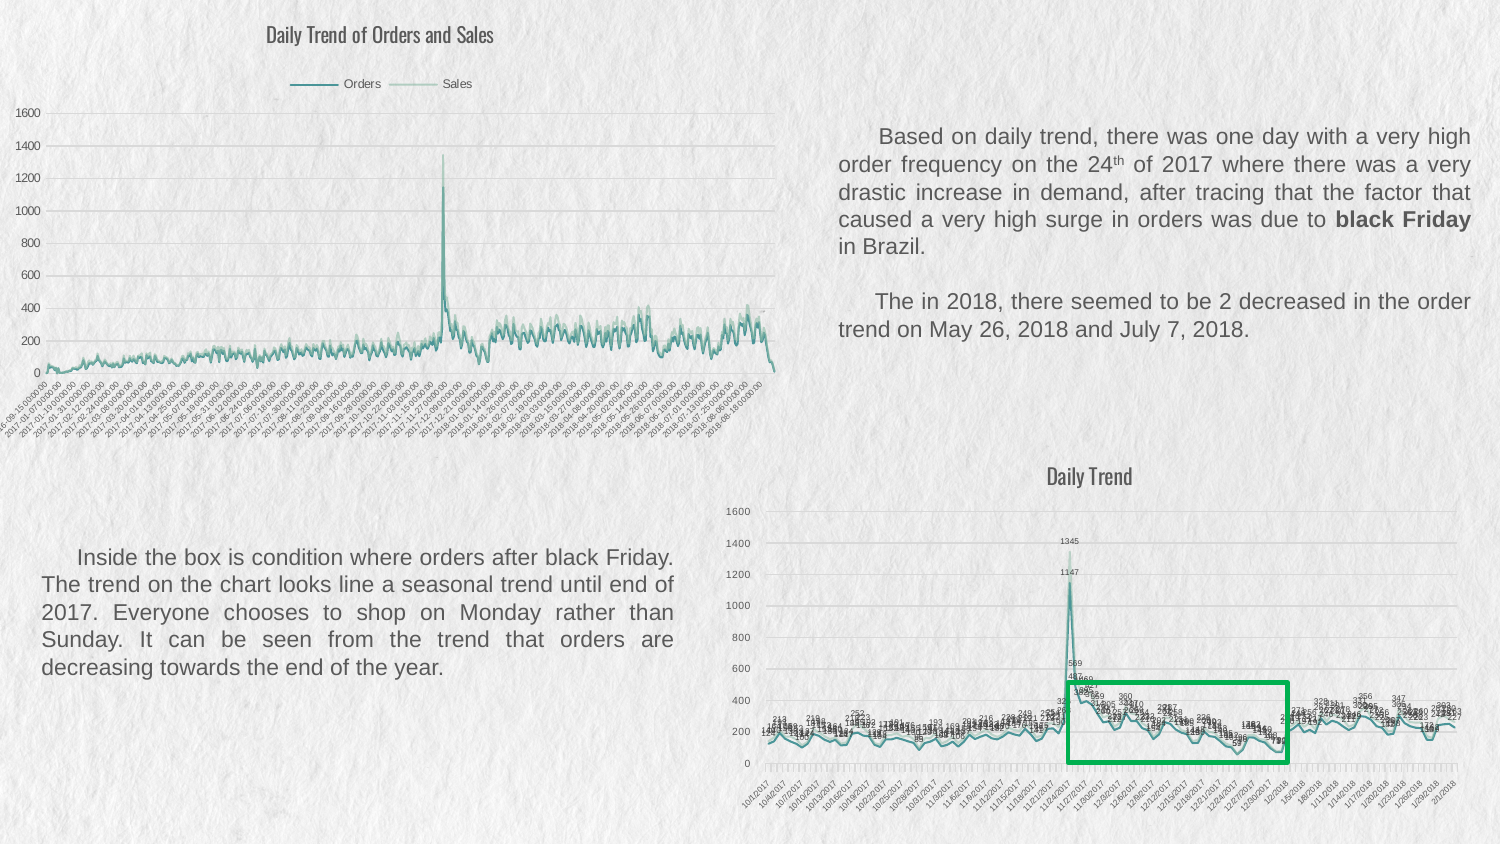

### Chart: Daily Trend of Orders and Sales

| Category | Orders | Sales |
|---|---|---|
| 42628 | 1.0 | 3.0 |
| 42646 | 7.0 | 7.0 |
| 42647 | 54.0 | 63.0 |
| 42648 | 35.0 | 48.0 |
| 42649 | 41.0 | 47.0 |
| 42650 | 38.0 | 44.0 |
| 42651 | 36.0 | 41.0 |
| 42652 | 20.0 | 26.0 |
| 42653 | 34.0 | 37.0 |
| 42727 | 1.0 | 1.0 |
| 42740 | 32.0 | 32.0 |
| 42741 | 4.0 | 4.0 |
| 42742 | 4.0 | 5.0 |
| 42743 | 4.0 | 4.0 |
| 42744 | 5.0 | 6.0 |
| 42745 | 6.0 | 6.0 |
| 42746 | 10.0 | 10.0 |
| 42747 | 12.0 | 14.0 |
| 42748 | 10.0 | 10.0 |
| 42749 | 16.0 | 16.0 |
| 42750 | 14.0 | 21.0 |
| 42751 | 18.0 | 23.0 |
| 42752 | 32.0 | 37.0 |
| 42753 | 30.0 | 32.0 |
| 42754 | 29.0 | 35.0 |
| 42755 | 28.0 | 39.0 |
| 42756 | 22.0 | 34.0 |
| 42757 | 30.0 | 33.0 |
| 42758 | 36.0 | 51.0 |
| 42759 | 38.0 | 42.0 |
| 42760 | 57.0 | 63.0 |
| 42761 | 82.0 | 97.0 |
| 42762 | 59.0 | 74.0 |
| 42763 | 28.0 | 29.0 |
| 42764 | 32.0 | 44.0 |
| 42765 | 48.0 | 72.0 |
| 42766 | 64.0 | 80.0 |
| 42767 | 61.0 | 64.0 |
| 42768 | 67.0 | 74.0 |
| 42769 | 54.0 | 58.0 |
| 42770 | 64.0 | 70.0 |
| 42771 | 74.0 | 82.0 |
| 42772 | 78.0 | 84.0 |
| 42773 | 108.0 | 123.0 |
| 42774 | 83.0 | 92.0 |
| 42775 | 73.0 | 78.0 |
| 42776 | 63.0 | 70.0 |
| 42777 | 45.0 | 51.0 |
| 42778 | 61.0 | 64.0 |
| 42779 | 74.0 | 86.0 |
| 42780 | 66.0 | 75.0 |
| 42781 | 56.0 | 59.0 |
| 42782 | 49.0 | 54.0 |
| 42783 | 45.0 | 56.0 |
| 42784 | 52.0 | 63.0 |
| 42785 | 37.0 | 41.0 |
| 42786 | 59.0 | 67.0 |
| 42787 | 39.0 | 41.0 |
| 42788 | 53.0 | 58.0 |
| 42789 | 57.0 | 70.0 |
| 42790 | 60.0 | 70.0 |
| 42791 | 39.0 | 43.0 |
| 42792 | 42.0 | 49.0 |
| 42793 | 41.0 | 51.0 |
| 42794 | 53.0 | 65.0 |
| 42795 | 93.0 | 111.0 |
| 42796 | 66.0 | 73.0 |
| 42797 | 72.0 | 80.0 |
| 42798 | 69.0 | 77.0 |
| 42799 | 67.0 | 77.0 |
| 42800 | 94.0 | 109.0 |
| 42801 | 78.0 | 95.0 |
| 42802 | 73.0 | 81.0 |
| 42803 | 88.0 | 110.0 |
| 42804 | 84.0 | 95.0 |
| 42805 | 68.0 | 77.0 |
| 42806 | 63.0 | 70.0 |
| 42807 | 104.0 | 109.0 |
| 42808 | 95.0 | 110.0 |
| 42809 | 101.0 | 115.0 |
| 42810 | 100.0 | 124.0 |
| 42811 | 64.0 | 78.0 |
| 42812 | 71.0 | 74.0 |
| 42813 | 56.0 | 59.0 |
| 42814 | 113.0 | 124.0 |
| 42815 | 92.0 | 103.0 |
| 42816 | 104.0 | 121.0 |
| 42817 | 105.0 | 128.0 |
| 42818 | 75.0 | 83.0 |
| 42819 | 72.0 | 82.0 |
| 42820 | 63.0 | 68.0 |
| 42821 | 107.0 | 118.0 |
| 42822 | 96.0 | 110.0 |
| 42823 | 72.0 | 83.0 |
| 42824 | 72.0 | 81.0 |
| 42825 | 69.0 | 72.0 |
| 42826 | 66.0 | 68.0 |
| 42827 | 64.0 | 77.0 |
| 42828 | 68.0 | 78.0 |
| 42829 | 96.0 | 109.0 |
| 42830 | 93.0 | 99.0 |
| 42831 | 92.0 | 100.0 |
| 42832 | 82.0 | 92.0 |
| 42833 | 64.0 | 69.0 |
| 42834 | 68.0 | 73.0 |
| 42835 | 84.0 | 92.0 |
| 42836 | 73.0 | 80.0 |
| 42837 | 61.0 | 64.0 |
| 42838 | 60.0 | 64.0 |
| 42839 | 47.0 | 54.0 |
| 42840 | 49.0 | 52.0 |
| 42841 | 47.0 | 50.0 |
| 42842 | 58.0 | 61.0 |
| 42843 | 71.0 | 84.0 |
| 42844 | 93.0 | 108.0 |
| 42845 | 91.0 | 107.0 |
| 42846 | 66.0 | 75.0 |
| 42847 | 82.0 | 93.0 |
| 42848 | 84.0 | 89.0 |
| 42849 | 110.0 | 125.0 |
| 42850 | 106.0 | 118.0 |
| 42851 | 122.0 | 136.0 |
| 42852 | 75.0 | 96.0 |
| 42853 | 95.0 | 104.0 |
| 42854 | 70.0 | 83.0 |
| 42855 | 66.0 | 69.0 |
| 42856 | 111.0 | 126.0 |
| 42857 | 122.0 | 133.0 |
| 42858 | 101.0 | 110.0 |
| 42859 | 107.0 | 121.0 |
| 42860 | 104.0 | 117.0 |
| 42861 | 103.0 | 123.0 |
| 42862 | 102.0 | 110.0 |
| 42863 | 120.0 | 140.0 |
| 42864 | 120.0 | 149.0 |
| 42865 | 109.0 | 117.0 |
| 42866 | 124.0 | 136.0 |
| 42867 | 105.0 | 114.0 |
| 42868 | 67.0 | 74.0 |
| 42869 | 108.0 | 125.0 |
| 42870 | 149.0 | 166.0 |
| 42871 | 149.0 | 170.0 |
| 42872 | 139.0 | 154.0 |
| 42873 | 124.0 | 139.0 |
| 42874 | 140.0 | 164.0 |
| 42875 | 70.0 | 78.0 |
| 42876 | 145.0 | 161.0 |
| 42877 | 145.0 | 164.0 |
| 42878 | 120.0 | 136.0 |
| 42879 | 140.0 | 157.0 |
| 42880 | 103.0 | 114.0 |
| 42881 | 77.0 | 92.0 |
| 42882 | 77.0 | 89.0 |
| 42883 | 98.0 | 106.0 |
| 42884 | 151.0 | 171.0 |
| 42885 | 98.0 | 114.0 |
| 42886 | 118.0 | 134.0 |
| 42887 | 123.0 | 135.0 |
| 42888 | 123.0 | 132.0 |
| 42889 | 88.0 | 100.0 |
| 42890 | 99.0 | 104.0 |
| 42891 | 142.0 | 159.0 |
| 42892 | 128.0 | 146.0 |
| 42893 | 122.0 | 130.0 |
| 42894 | 134.0 | 148.0 |
| 42895 | 105.0 | 126.0 |
| 42896 | 72.0 | 79.0 |
| 42897 | 111.0 | 124.0 |
| 42898 | 121.0 | 145.0 |
| 42899 | 121.0 | 136.0 |
| 42900 | 128.0 | 145.0 |
| 42901 | 103.0 | 116.0 |
| 42902 | 94.0 | 102.0 |
| 42903 | 72.0 | 82.0 |
| 42904 | 87.0 | 98.0 |
| 42905 | 152.0 | 175.0 |
| 42906 | 90.0 | 105.0 |
| 42907 | 34.0 | 37.0 |
| 42908 | 83.0 | 93.0 |
| 42909 | 103.0 | 113.0 |
| 42910 | 74.0 | 79.0 |
| 42911 | 99.0 | 106.0 |
| 42912 | 67.0 | 78.0 |
| 42913 | 140.0 | 153.0 |
| 42914 | 117.0 | 124.0 |
| 42915 | 110.0 | 122.0 |
| 42916 | 93.0 | 97.0 |
| 42917 | 77.0 | 91.0 |
| 42918 | 102.0 | 115.0 |
| 42919 | 111.0 | 124.0 |
| 42920 | 120.0 | 131.0 |
| 42921 | 138.0 | 160.0 |
| 42922 | 140.0 | 154.0 |
| 42923 | 114.0 | 131.0 |
| 42924 | 83.0 | 91.0 |
| 42925 | 88.0 | 96.0 |
| 42926 | 140.0 | 156.0 |
| 42927 | 158.0 | 180.0 |
| 42928 | 145.0 | 162.0 |
| 42929 | 131.0 | 149.0 |
| 42930 | 148.0 | 167.0 |
| 42931 | 97.0 | 111.0 |
| 42932 | 107.0 | 142.0 |
| 42933 | 162.0 | 193.0 |
| 42934 | 188.0 | 218.0 |
| 42935 | 148.0 | 169.0 |
| 42936 | 139.0 | 166.0 |
| 42937 | 112.0 | 129.0 |
| 42938 | 87.0 | 100.0 |
| 42939 | 101.0 | 104.0 |
| 42940 | 157.0 | 175.0 |
| 42941 | 145.0 | 164.0 |
| 42942 | 117.0 | 140.0 |
| 42943 | 121.0 | 136.0 |
| 42944 | 130.0 | 149.0 |
| 42945 | 109.0 | 124.0 |
| 42946 | 114.0 | 127.0 |
| 42947 | 143.0 | 162.0 |
| 42948 | 161.0 | 181.0 |
| 42949 | 149.0 | 166.0 |
| 42950 | 144.0 | 164.0 |
| 42951 | 139.0 | 158.0 |
| 42952 | 113.0 | 124.0 |
| 42953 | 105.0 | 118.0 |
| 42954 | 157.0 | 182.0 |
| 42955 | 146.0 | 159.0 |
| 42956 | 140.0 | 159.0 |
| 42957 | 154.0 | 175.0 |
| 42958 | 133.0 | 159.0 |
| 42959 | 91.0 | 102.0 |
| 42960 | 90.0 | 107.0 |
| 42961 | 153.0 | 173.0 |
| 42962 | 186.0 | 201.0 |
| 42963 | 166.0 | 200.0 |
| 42964 | 153.0 | 167.0 |
| 42965 | 141.0 | 155.0 |
| 42966 | 106.0 | 122.0 |
| 42967 | 103.0 | 118.0 |
| 42968 | 172.0 | 207.0 |
| 42969 | 135.0 | 160.0 |
| 42970 | 111.0 | 158.0 |
| 42971 | 123.0 | 140.0 |
| 42972 | 117.0 | 129.0 |
| 42973 | 89.0 | 95.0 |
| 42974 | 115.0 | 138.0 |
| 42975 | 150.0 | 167.0 |
| 42976 | 135.0 | 153.0 |
| 42977 | 173.0 | 193.0 |
| 42978 | 143.0 | 167.0 |
| 42979 | 153.0 | 178.0 |
| 42980 | 102.0 | 116.0 |
| 42981 | 123.0 | 140.0 |
| 42982 | 147.0 | 160.0 |
| 42983 | 151.0 | 178.0 |
| 42984 | 138.0 | 155.0 |
| 42985 | 97.0 | 104.0 |
| 42986 | 111.0 | 129.0 |
| 42987 | 103.0 | 116.0 |
| 42988 | 132.0 | 149.0 |
| 42989 | 176.0 | 191.0 |
| 42990 | 200.0 | 240.0 |
| 42991 | 203.0 | 226.0 |
| 42992 | 163.0 | 195.0 |
| 42993 | 144.0 | 159.0 |
| 42994 | 125.0 | 133.0 |
| 42995 | 125.0 | 136.0 |
| 42996 | 179.0 | 214.0 |
| 42997 | 149.0 | 174.0 |
| 42998 | 158.0 | 184.0 |
| 42999 | 144.0 | 170.0 |
| 43000 | 133.0 | 150.0 |
| 43001 | 81.0 | 95.0 |
| 43002 | 112.0 | 123.0 |
| 43003 | 129.0 | 150.0 |
| 43004 | 174.0 | 191.0 |
| 43005 | 144.0 | 174.0 |
| 43006 | 140.0 | 163.0 |
| 43007 | 109.0 | 128.0 |
| 43008 | 105.0 | 116.0 |
| 43009 | 124.0 | 140.0 |
| 43010 | 140.0 | 164.0 |
| 43011 | 193.0 | 213.0 |
| 43012 | 156.0 | 170.0 |
| 43013 | 138.0 | 169.0 |
| 43014 | 124.0 | 152.0 |
| 43015 | 100.0 | 114.0 |
| 43016 | 124.0 | 137.0 |
| 43017 | 187.0 | 219.0 |
| 43018 | 175.0 | 198.0 |
| 43019 | 151.0 | 173.0 |
| 43020 | 136.0 | 154.0 |
| 43021 | 150.0 | 164.0 |
| 43022 | 114.0 | 125.0 |
| 43023 | 117.0 | 134.0 |
| 43024 | 188.0 | 218.0 |
| 43025 | 195.0 | 252.0 |
| 43026 | 176.0 | 223.0 |
| 43027 | 172.0 | 192.0 |
| 43028 | 118.0 | 129.0 |
| 43029 | 104.0 | 118.0 |
| 43030 | 152.0 | 177.0 |
| 43031 | 152.0 | 180.0 |
| 43032 | 162.0 | 191.0 |
| 43033 | 152.0 | 169.0 |
| 43034 | 140.0 | 176.0 |
| 43035 | 130.0 | 155.0 |
| 43036 | 85.0 | 95.0 |
| 43037 | 129.0 | 159.0 |
| 43038 | 138.0 | 161.0 |
| 43039 | 156.0 | 193.0 |
| 43040 | 108.0 | 126.0 |
| 43041 | 117.0 | 141.0 |
| 43042 | 138.0 | 169.0 |
| 43043 | 106.0 | 129.0 |
| 43044 | 137.0 | 158.0 |
| 43045 | 182.0 | 201.0 |
| 43046 | 154.0 | 174.0 |
| 43047 | 169.0 | 194.0 |
| 43048 | 182.0 | 216.0 |
| 43049 | 159.0 | 183.0 |
| 43050 | 152.0 | 168.0 |
| 43051 | 170.0 | 184.0 |
| 43052 | 197.0 | 228.0 |
| 43053 | 184.0 | 212.0 |
| 43054 | 176.0 | 207.0 |
| 43055 | 219.0 | 249.0 |
| 43056 | 185.0 | 221.0 |
| 43057 | 141.0 | 166.0 |
| 43058 | 157.0 | 175.0 |
| 43059 | 219.0 | 253.0 |
| 43060 | 222.0 | 254.0 |
| 43061 | 190.0 | 231.0 |
| 43062 | 268.0 | 326.0 |
| 43063 | 1147.0 | 1345.0 |
| 43064 | 487.0 | 569.0 |
| 43065 | 382.0 | 450.0 |
| 43066 | 395.0 | 469.0 |
| 43067 | 372.0 | 427.0 |
| 43068 | 314.0 | 359.0 |
| 43069 | 260.0 | 291.0 |
| 43070 | 267.0 | 305.0 |
| 43071 | 212.0 | 233.0 |
| 43072 | 227.0 | 257.0 |
| 43073 | 322.0 | 360.0 |
| 43074 | 269.0 | 317.0 |
| 43075 | 269.0 | 310.0 |
| 43076 | 223.0 | 254.0 |
| 43077 | 210.0 | 232.0 |
| 43078 | 154.0 | 169.0 |
| 43079 | 184.0 | 202.0 |
| 43080 | 262.0 | 291.0 |
| 43081 | 251.0 | 287.0 |
| 43082 | 215.0 | 258.0 |
| 43083 | 195.0 | 211.0 |
| 43084 | 185.0 | 200.0 |
| 43085 | 129.0 | 142.0 |
| 43086 | 130.0 | 148.0 |
| 43087 | 205.0 | 226.0 |
| 43088 | 173.0 | 200.0 |
| 43089 | 168.0 | 193.0 |
| 43090 | 140.0 | 153.0 |
| 43091 | 108.0 | 125.0 |
| 43092 | 101.0 | 112.0 |
| 43093 | 57.0 | 59.0 |
| 43094 | 86.0 | 96.0 |
| 43095 | 165.0 | 178.0 |
| 43096 | 164.0 | 182.0 |
| 43097 | 143.0 | 154.0 |
| 43098 | 132.0 | 150.0 |
| 43099 | 96.0 | 108.0 |
| 43100 | 71.0 | 75.0 |
| 43101 | 72.0 | 80.0 |
| 43102 | 200.0 | 228.0 |
| 43103 | 219.0 | 244.0 |
| 43104 | 248.0 | 271.0 |
| 43105 | 197.0 | 232.0 |
| 43106 | 213.0 | 256.0 |
| 43107 | 192.0 | 217.0 |
| 43108 | 287.0 | 328.0 |
| 43109 | 246.0 | 267.0 |
| 43110 | 271.0 | 311.0 |
| 43111 | 260.0 | 301.0 |
| 43112 | 234.0 | 278.0 |
| 43113 | 211.0 | 233.0 |
| 43114 | 229.0 | 246.0 |
| 43115 | 300.0 | 331.0 |
| 43116 | 296.0 | 356.0 |
| 43117 | 277.0 | 295.0 |
| 43118 | 236.0 | 272.0 |
| 43119 | 225.0 | 256.0 |
| 43120 | 182.0 | 206.0 |
| 43121 | 188.0 | 207.0 |
| 43122 | 305.0 | 347.0 |
| 43123 | 256.0 | 294.0 |
| 43124 | 236.0 | 263.0 |
| 43125 | 226.0 | 258.0 |
| 43126 | 223.0 | 260.0 |
| 43127 | 150.0 | 172.0 |
| 43128 | 149.0 | 162.0 |
| 43129 | 242.0 | 283.0 |
| 43130 | 248.0 | 303.0 |
| 43131 | 251.0 | 280.0 |
| 43132 | 227.0 | 263.0 |
| 43133 | 207.0 | 250.0 |
| 43134 | 189.0 | 205.0 |
| 43135 | 197.0 | 217.0 |
| 43136 | 265.0 | 307.0 |
| 43137 | 262.0 | 295.0 |
| 43138 | 242.0 | 279.0 |
| 43139 | 225.0 | 250.0 |
| 43140 | 208.0 | 226.0 |
| 43141 | 174.0 | 193.0 |
| 43142 | 165.0 | 182.0 |
| 43143 | 214.0 | 249.0 |
| 43144 | 217.0 | 258.0 |
| 43145 | 287.0 | 337.0 |
| 43146 | 270.0 | 304.0 |
| 43147 | 210.0 | 243.0 |
| 43148 | 198.0 | 220.0 |
| 43149 | 199.0 | 231.0 |
| 43150 | 251.0 | 287.0 |
| 43151 | 283.0 | 310.0 |
| 43152 | 260.0 | 300.0 |
| 43153 | 268.0 | 347.0 |
| 43154 | 232.0 | 257.0 |
| 43155 | 188.0 | 207.0 |
| 43156 | 231.0 | 263.0 |
| 43157 | 290.0 | 328.0 |
| 43158 | 293.0 | 361.0 |
| 43159 | 303.0 | 349.0 |
| 43160 | 268.0 | 309.0 |
| 43161 | 262.0 | 300.0 |
| 43162 | 205.0 | 222.0 |
| 43163 | 228.0 | 243.0 |
| 43164 | 252.0 | 306.0 |
| 43165 | 268.0 | 302.0 |
| 43166 | 254.0 | 285.0 |
| 43167 | 227.0 | 265.0 |
| 43168 | 197.0 | 223.0 |
| 43169 | 185.0 | 204.0 |
| 43170 | 215.0 | 236.0 |
| 43171 | 228.0 | 254.0 |
| 43172 | 217.0 | 258.0 |
| 43173 | 195.0 | 231.0 |
| 43174 | 272.0 | 312.0 |
| 43175 | 242.0 | 279.0 |
| 43176 | 176.0 | 187.0 |
| 43177 | 211.0 | 228.0 |
| 43178 | 293.0 | 357.0 |
| 43179 | 292.0 | 343.0 |
| 43180 | 277.0 | 307.0 |
| 43181 | 249.0 | 290.0 |
| 43182 | 209.0 | 245.0 |
| 43183 | 163.0 | 187.0 |
| 43184 | 188.0 | 224.0 |
| 43185 | 266.0 | 314.0 |
| 43186 | 239.0 | 283.0 |
| 43187 | 210.0 | 232.0 |
| 43188 | 188.0 | 218.0 |
| 43189 | 163.0 | 183.0 |
| 43190 | 164.0 | 190.0 |
| 43191 | 201.0 | 226.0 |
| 43192 | 274.0 | 325.0 |
| 43193 | 243.0 | 275.0 |
| 43194 | 252.0 | 282.0 |
| 43195 | 261.0 | 292.0 |
| 43196 | 181.0 | 205.0 |
| 43197 | 161.0 | 179.0 |
| 43198 | 183.0 | 205.0 |
| 43199 | 250.0 | 287.0 |
| 43200 | 196.0 | 226.0 |
| 43201 | 262.0 | 296.0 |
| 43202 | 253.0 | 296.0 |
| 43203 | 197.0 | 235.0 |
| 43204 | 145.0 | 171.0 |
| 43205 | 219.0 | 260.0 |
| 43206 | 276.0 | 316.0 |
| 43207 | 258.0 | 304.0 |
| 43208 | 271.0 | 306.0 |
| 43209 | 287.0 | 349.0 |
| 43210 | 192.0 | 225.0 |
| 43211 | 154.0 | 167.0 |
| 43212 | 199.0 | 232.0 |
| 43213 | 283.0 | 326.0 |
| 43214 | 265.0 | 305.0 |
| 43215 | 279.0 | 316.0 |
| 43216 | 250.0 | 289.0 |
| 43217 | 237.0 | 280.0 |
| 43218 | 166.0 | 188.0 |
| 43219 | 168.0 | 184.0 |
| 43220 | 235.0 | 280.0 |
| 43221 | 252.0 | 274.0 |
| 43222 | 287.0 | 331.0 |
| 43223 | 300.0 | 353.0 |
| 43224 | 262.0 | 306.0 |
| 43225 | 192.0 | 216.0 |
| 43226 | 206.0 | 235.0 |
| 43227 | 363.0 | 409.0 |
| 43228 | 323.0 | 374.0 |
| 43229 | 335.0 | 385.0 |
| 43230 | 273.0 | 328.0 |
| 43231 | 244.0 | 282.0 |
| 43232 | 200.0 | 234.0 |
| 43233 | 205.0 | 245.0 |
| 43234 | 355.0 | 404.0 |
| 43235 | 348.0 | 419.0 |
| 43236 | 351.0 | 400.0 |
| 43237 | 224.0 | 253.0 |
| 43238 | 232.0 | 273.0 |
| 43239 | 137.0 | 167.0 |
| 43240 | 158.0 | 188.0 |
| 43241 | 199.0 | 234.0 |
| 43242 | 195.0 | 226.0 |
| 43243 | 132.0 | 150.0 |
| 43244 | 113.0 | 129.0 |
| 43245 | 103.0 | 128.0 |
| 43246 | 99.0 | 116.0 |
| 43247 | 100.0 | 112.0 |
| 43248 | 142.0 | 168.0 |
| 43249 | 149.0 | 173.0 |
| 43250 | 138.0 | 153.0 |
| 43251 | 132.0 | 145.0 |
| 43252 | 184.0 | 211.0 |
| 43253 | 141.0 | 157.0 |
| 43254 | 189.0 | 214.0 |
| 43255 | 222.0 | 255.0 |
| 43256 | 196.0 | 239.0 |
| 43257 | 227.0 | 277.0 |
| 43258 | 223.0 | 251.0 |
| 43259 | 195.0 | 231.0 |
| 43260 | 169.0 | 189.0 |
| 43261 | 190.0 | 221.0 |
| 43262 | 294.0 | 338.0 |
| 43263 | 244.0 | 285.0 |
| 43264 | 253.0 | 299.0 |
| 43265 | 211.0 | 236.0 |
| 43266 | 182.0 | 205.0 |
| 43267 | 162.0 | 174.0 |
| 43268 | 151.0 | 174.0 |
| 43269 | 243.0 | 276.0 |
| 43270 | 228.0 | 258.0 |
| 43271 | 216.0 | 250.0 |
| 43272 | 232.0 | 261.0 |
| 43273 | 177.0 | 204.0 |
| 43274 | 149.0 | 170.0 |
| 43275 | 198.0 | 217.0 |
| 43276 | 238.0 | 278.0 |
| 43277 | 238.0 | 286.0 |
| 43278 | 214.0 | 243.0 |
| 43279 | 239.0 | 280.0 |
| 43280 | 171.0 | 194.0 |
| 43281 | 123.0 | 137.0 |
| 43282 | 159.0 | 184.0 |
| 43283 | 193.0 | 215.0 |
| 43284 | 214.0 | 237.0 |
| 43285 | 251.0 | 285.0 |
| 43286 | 193.0 | 219.0 |
| 43287 | 120.0 | 129.0 |
| 43288 | 89.0 | 99.0 |
| 43289 | 118.0 | 141.0 |
| 43290 | 146.0 | 156.0 |
| 43291 | 129.0 | 148.0 |
| 43292 | 123.0 | 141.0 |
| 43293 | 117.0 | 123.0 |
| 43294 | 167.0 | 190.0 |
| 43295 | 142.0 | 154.0 |
| 43296 | 148.0 | 163.0 |
| 43297 | 238.0 | 257.0 |
| 43298 | 216.0 | 239.0 |
| 43299 | 302.0 | 337.0 |
| 43300 | 249.0 | 283.0 |
| 43301 | 247.0 | 285.0 |
| 43302 | 184.0 | 205.0 |
| 43303 | 213.0 | 237.0 |
| 43304 | 298.0 | 337.0 |
| 43305 | 264.0 | 297.0 |
| 43306 | 264.0 | 319.0 |
| 43307 | 244.0 | 283.0 |
| 43308 | 186.0 | 213.0 |
| 43309 | 172.0 | 207.0 |
| 43310 | 182.0 | 205.0 |
| 43311 | 278.0 | 306.0 |
| 43312 | 313.0 | 369.0 |
| 43313 | 306.0 | 343.0 |
| 43314 | 292.0 | 326.0 |
| 43315 | 308.0 | 341.0 |
| 43316 | 236.0 | 265.0 |
| 43317 | 269.0 | 305.0 |
| 43318 | 363.0 | 421.0 |
| 43319 | 353.0 | 417.0 |
| 43320 | 310.0 | 355.0 |
| 43321 | 280.0 | 319.0 |
| 43322 | 249.0 | 264.0 |
| 43323 | 185.0 | 215.0 |
| 43324 | 191.0 | 220.0 |
| 43325 | 284.0 | 317.0 |
| 43326 | 311.0 | 338.0 |
| 43327 | 282.0 | 314.0 |
| 43328 | 316.0 | 351.0 |
| 43329 | 249.0 | 283.0 |
| 43330 | 193.0 | 203.0 |
| 43331 | 204.0 | 226.0 |
| 43332 | 251.0 | 282.0 |
| 43333 | 238.0 | 257.0 |
| 43334 | 185.0 | 215.0 |
| 43335 | 142.0 | 161.0 |
| 43336 | 96.0 | 115.0 |
| 43337 | 69.0 | 75.0 |
| 43338 | 73.0 | 82.0 |
| 43339 | 66.0 | 71.0 |
| 43340 | 39.0 | 45.0 |
| 43341 | 11.0 | 16.0 |
     Based on daily trend, there was one day with a very high order frequency on the 24th of 2017 where there was a very drastic increase in demand, after tracing that the factor that caused a very high surge in orders was due to black Friday in Brazil.

     The in 2018, there seemed to be 2 decreased in the order trend on May 26, 2018 and July 7, 2018.

### Chart: Daily Trend

| Category | Series 1 | Series 2 |
|---|---|---|
| 43009 | 124.0 | 140.0 |
| 43010 | 140.0 | 164.0 |
| 43011 | 193.0 | 213.0 |
| 43012 | 156.0 | 170.0 |
| 43013 | 138.0 | 169.0 |
| 43014 | 124.0 | 152.0 |
| 43015 | 100.0 | 114.0 |
| 43016 | 124.0 | 137.0 |
| 43017 | 187.0 | 219.0 |
| 43018 | 175.0 | 198.0 |
| 43019 | 151.0 | 173.0 |
| 43020 | 136.0 | 154.0 |
| 43021 | 150.0 | 164.0 |
| 43022 | 114.0 | 125.0 |
| 43023 | 117.0 | 134.0 |
| 43024 | 188.0 | 218.0 |
| 43025 | 195.0 | 252.0 |
| 43026 | 176.0 | 223.0 |
| 43027 | 172.0 | 192.0 |
| 43028 | 118.0 | 129.0 |
| 43029 | 104.0 | 118.0 |
| 43030 | 152.0 | 177.0 |
| 43031 | 152.0 | 180.0 |
| 43032 | 162.0 | 191.0 |
| 43033 | 152.0 | 169.0 |
| 43034 | 140.0 | 176.0 |
| 43035 | 130.0 | 155.0 |
| 43036 | 85.0 | 95.0 |
| 43037 | 129.0 | 159.0 |
| 43038 | 138.0 | 161.0 |
| 43039 | 156.0 | 193.0 |
| 43040 | 108.0 | 126.0 |
| 43041 | 117.0 | 141.0 |
| 43042 | 138.0 | 169.0 |
| 43043 | 106.0 | 129.0 |
| 43044 | 137.0 | 158.0 |
| 43045 | 182.0 | 201.0 |
| 43046 | 154.0 | 174.0 |
| 43047 | 169.0 | 194.0 |
| 43048 | 182.0 | 216.0 |
| 43049 | 159.0 | 183.0 |
| 43050 | 152.0 | 168.0 |
| 43051 | 170.0 | 184.0 |
| 43052 | 197.0 | 228.0 |
| 43053 | 184.0 | 212.0 |
| 43054 | 176.0 | 207.0 |
| 43055 | 219.0 | 249.0 |
| 43056 | 185.0 | 221.0 |
| 43057 | 141.0 | 166.0 |
| 43058 | 157.0 | 175.0 |
| 43059 | 219.0 | 253.0 |
| 43060 | 222.0 | 254.0 |
| 43061 | 190.0 | 231.0 |
| 43062 | 268.0 | 326.0 |
| 43063 | 1147.0 | 1345.0 |
| 43064 | 487.0 | 569.0 |
| 43065 | 382.0 | 450.0 |
| 43066 | 395.0 | 469.0 |
| 43067 | 372.0 | 427.0 |
| 43068 | 314.0 | 359.0 |
| 43069 | 260.0 | 291.0 |
| 43070 | 267.0 | 305.0 |
| 43071 | 212.0 | 233.0 |
| 43072 | 227.0 | 257.0 |
| 43073 | 322.0 | 360.0 |
| 43074 | 269.0 | 317.0 |
| 43075 | 269.0 | 310.0 |
| 43076 | 223.0 | 254.0 |
| 43077 | 210.0 | 232.0 |
| 43078 | 154.0 | 169.0 |
| 43079 | 184.0 | 202.0 |
| 43080 | 262.0 | 291.0 |
| 43081 | 251.0 | 287.0 |
| 43082 | 215.0 | 258.0 |
| 43083 | 195.0 | 211.0 |
| 43084 | 185.0 | 200.0 |
| 43085 | 129.0 | 142.0 |
| 43086 | 130.0 | 148.0 |
| 43087 | 205.0 | 226.0 |
| 43088 | 173.0 | 200.0 |
| 43089 | 168.0 | 193.0 |
| 43090 | 140.0 | 153.0 |
| 43091 | 108.0 | 125.0 |
| 43092 | 101.0 | 112.0 |
| 43093 | 57.0 | 59.0 |
| 43094 | 86.0 | 96.0 |
| 43095 | 165.0 | 178.0 |
| 43096 | 164.0 | 182.0 |
| 43097 | 143.0 | 154.0 |
| 43098 | 132.0 | 150.0 |
| 43099 | 96.0 | 108.0 |
| 43100 | 71.0 | 75.0 |
| 43101 | 72.0 | 80.0 |
| 43102 | 200.0 | 228.0 |
| 43103 | 219.0 | 244.0 |
| 43104 | 248.0 | 271.0 |
| 43105 | 197.0 | 232.0 |
| 43106 | 213.0 | 256.0 |
| 43107 | 192.0 | 217.0 |
| 43108 | 287.0 | 328.0 |
| 43109 | 246.0 | 267.0 |
| 43110 | 271.0 | 311.0 |
| 43111 | 260.0 | 301.0 |
| 43112 | 234.0 | 278.0 |
| 43113 | 211.0 | 233.0 |
| 43114 | 229.0 | 246.0 |
| 43115 | 300.0 | 331.0 |
| 43116 | 296.0 | 356.0 |
| 43117 | 277.0 | 295.0 |
| 43118 | 236.0 | 272.0 |
| 43119 | 225.0 | 256.0 |
| 43120 | 182.0 | 206.0 |
| 43121 | 188.0 | 207.0 |
| 43122 | 305.0 | 347.0 |
| 43123 | 256.0 | 294.0 |
| 43124 | 236.0 | 263.0 |
| 43125 | 226.0 | 258.0 |
| 43126 | 223.0 | 260.0 |
| 43127 | 150.0 | 172.0 |
| 43128 | 149.0 | 162.0 |
| 43129 | 242.0 | 283.0 |
| 43130 | 248.0 | 303.0 |
| 43131 | 251.0 | 280.0 |
| 43132 | 227.0 | 263.0 |
     Inside the box is condition where orders after black Friday. The trend on the chart looks line a seasonal trend until end of 2017. Everyone chooses to shop on Monday rather than Sunday. It can be seen from the trend that orders are decreasing towards the end of the year.